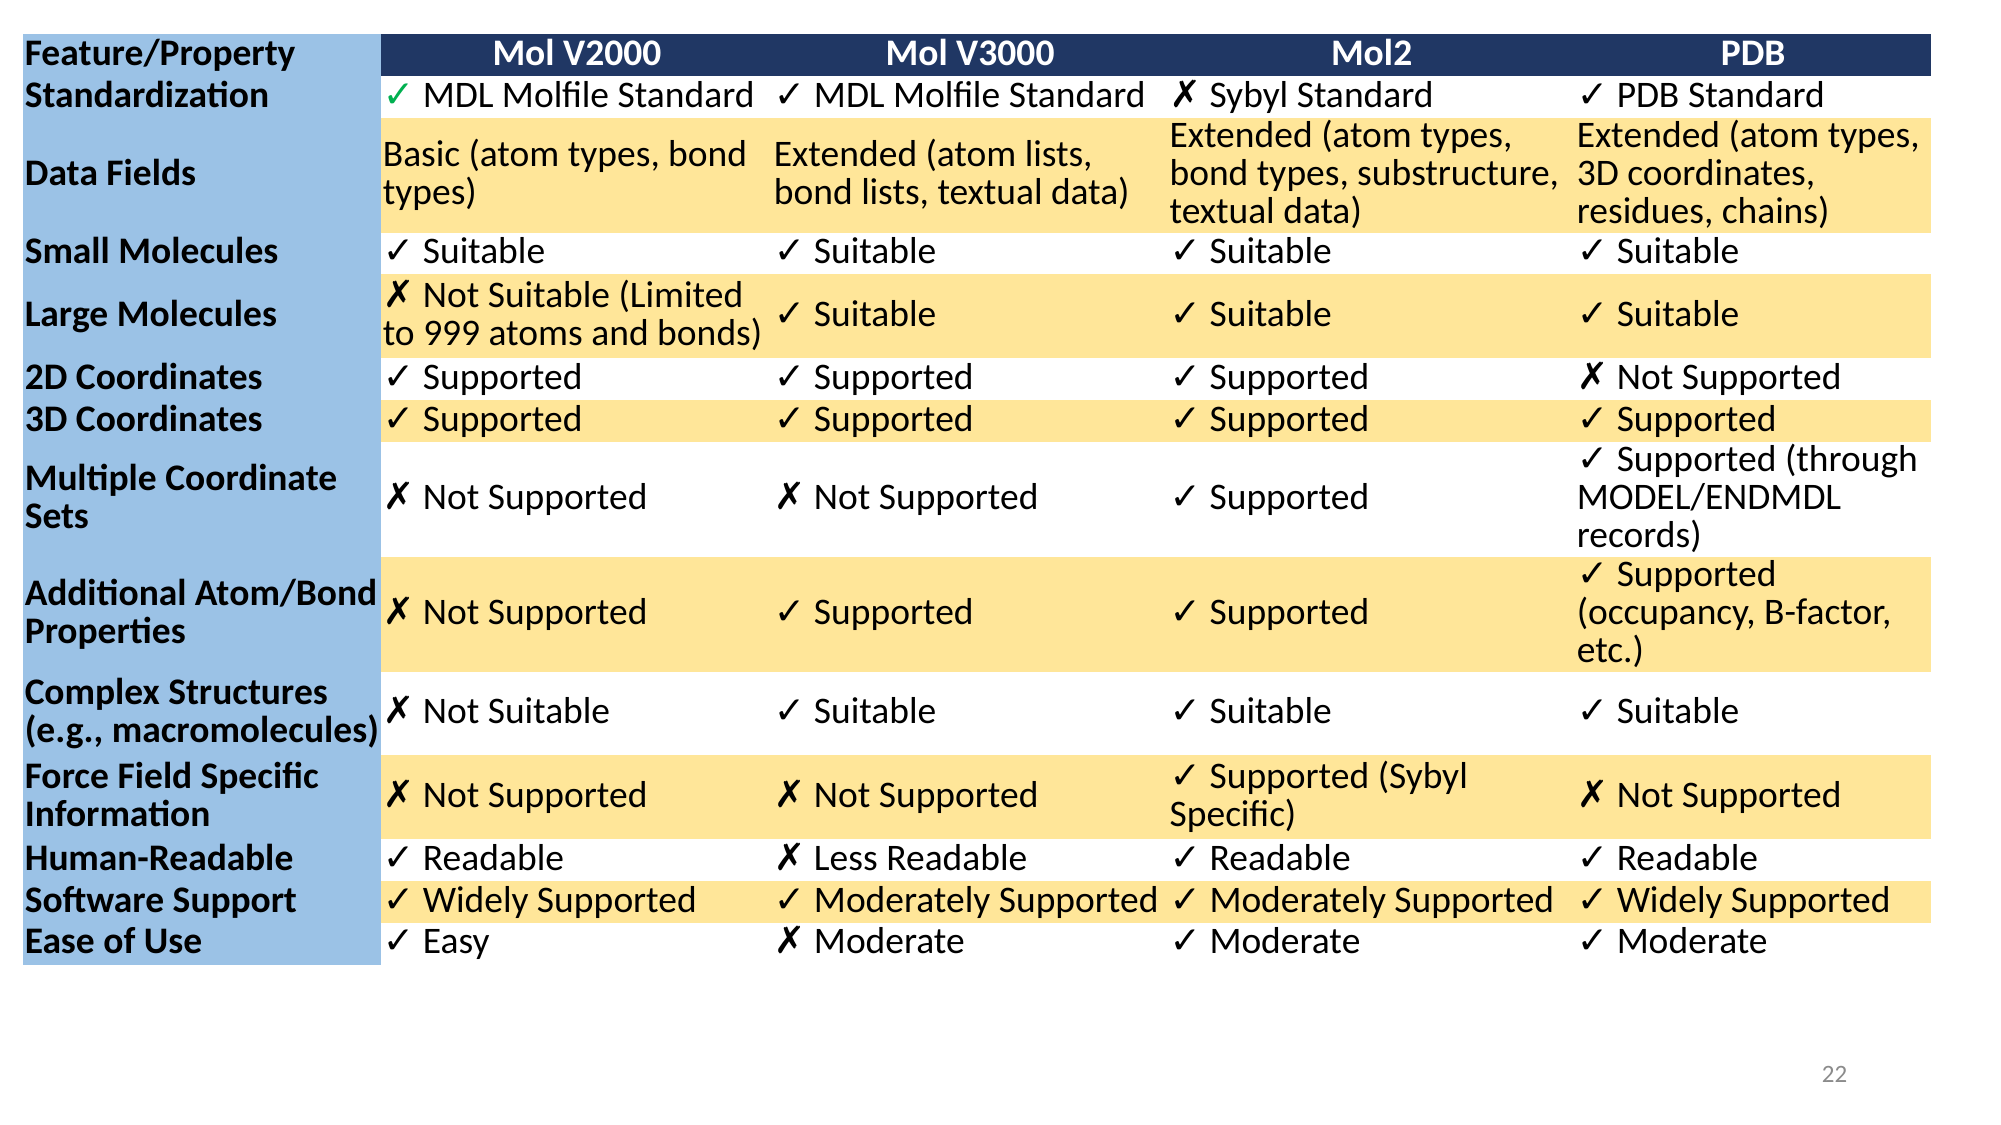

| Feature/Property | Mol V2000 | Mol V3000 | Mol2 | PDB |
| --- | --- | --- | --- | --- |
| Standardization | ✓ MDL Molfile Standard | ✓ MDL Molfile Standard | ✗ Sybyl Standard | ✓ PDB Standard |
| Data Fields | Basic (atom types, bond types) | Extended (atom lists, bond lists, textual data) | Extended (atom types, bond types, substructure, textual data) | Extended (atom types, 3D coordinates, residues, chains) |
| Small Molecules | ✓ Suitable | ✓ Suitable | ✓ Suitable | ✓ Suitable |
| Large Molecules | ✗ Not Suitable (Limited to 999 atoms and bonds) | ✓ Suitable | ✓ Suitable | ✓ Suitable |
| 2D Coordinates | ✓ Supported | ✓ Supported | ✓ Supported | ✗ Not Supported |
| 3D Coordinates | ✓ Supported | ✓ Supported | ✓ Supported | ✓ Supported |
| Multiple Coordinate Sets | ✗ Not Supported | ✗ Not Supported | ✓ Supported | ✓ Supported (through MODEL/ENDMDL records) |
| Additional Atom/Bond Properties | ✗ Not Supported | ✓ Supported | ✓ Supported | ✓ Supported (occupancy, B-factor, etc.) |
| Complex Structures (e.g., macromolecules) | ✗ Not Suitable | ✓ Suitable | ✓ Suitable | ✓ Suitable |
| Force Field Specific Information | ✗ Not Supported | ✗ Not Supported | ✓ Supported (Sybyl Specific) | ✗ Not Supported |
| Human-Readable | ✓ Readable | ✗ Less Readable | ✓ Readable | ✓ Readable |
| Software Support | ✓ Widely Supported | ✓ Moderately Supported | ✓ Moderately Supported | ✓ Widely Supported |
| Ease of Use | ✓ Easy | ✗ Moderate | ✓ Moderate | ✓ Moderate |
22